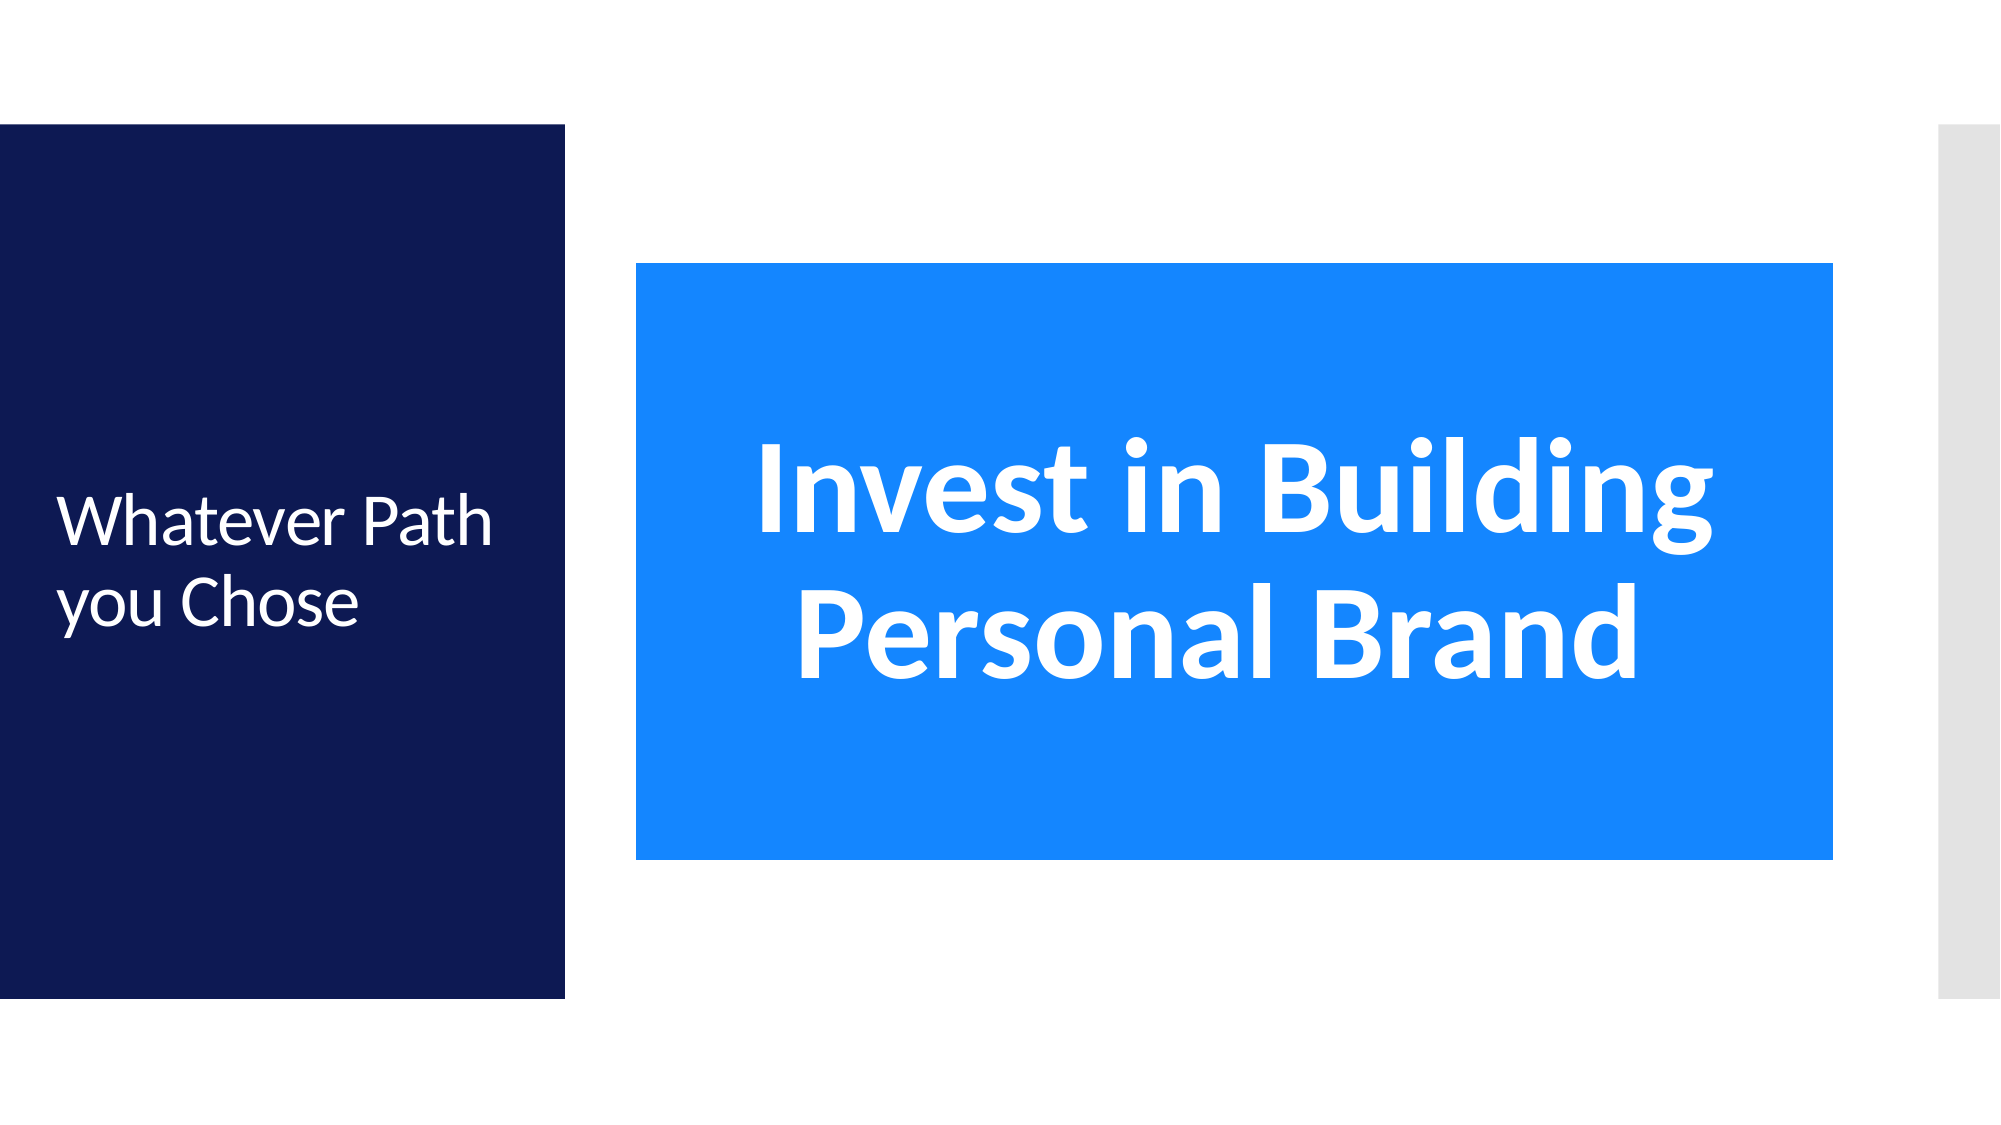

Invest in Building Personal Brand
# Whatever Path you Chose